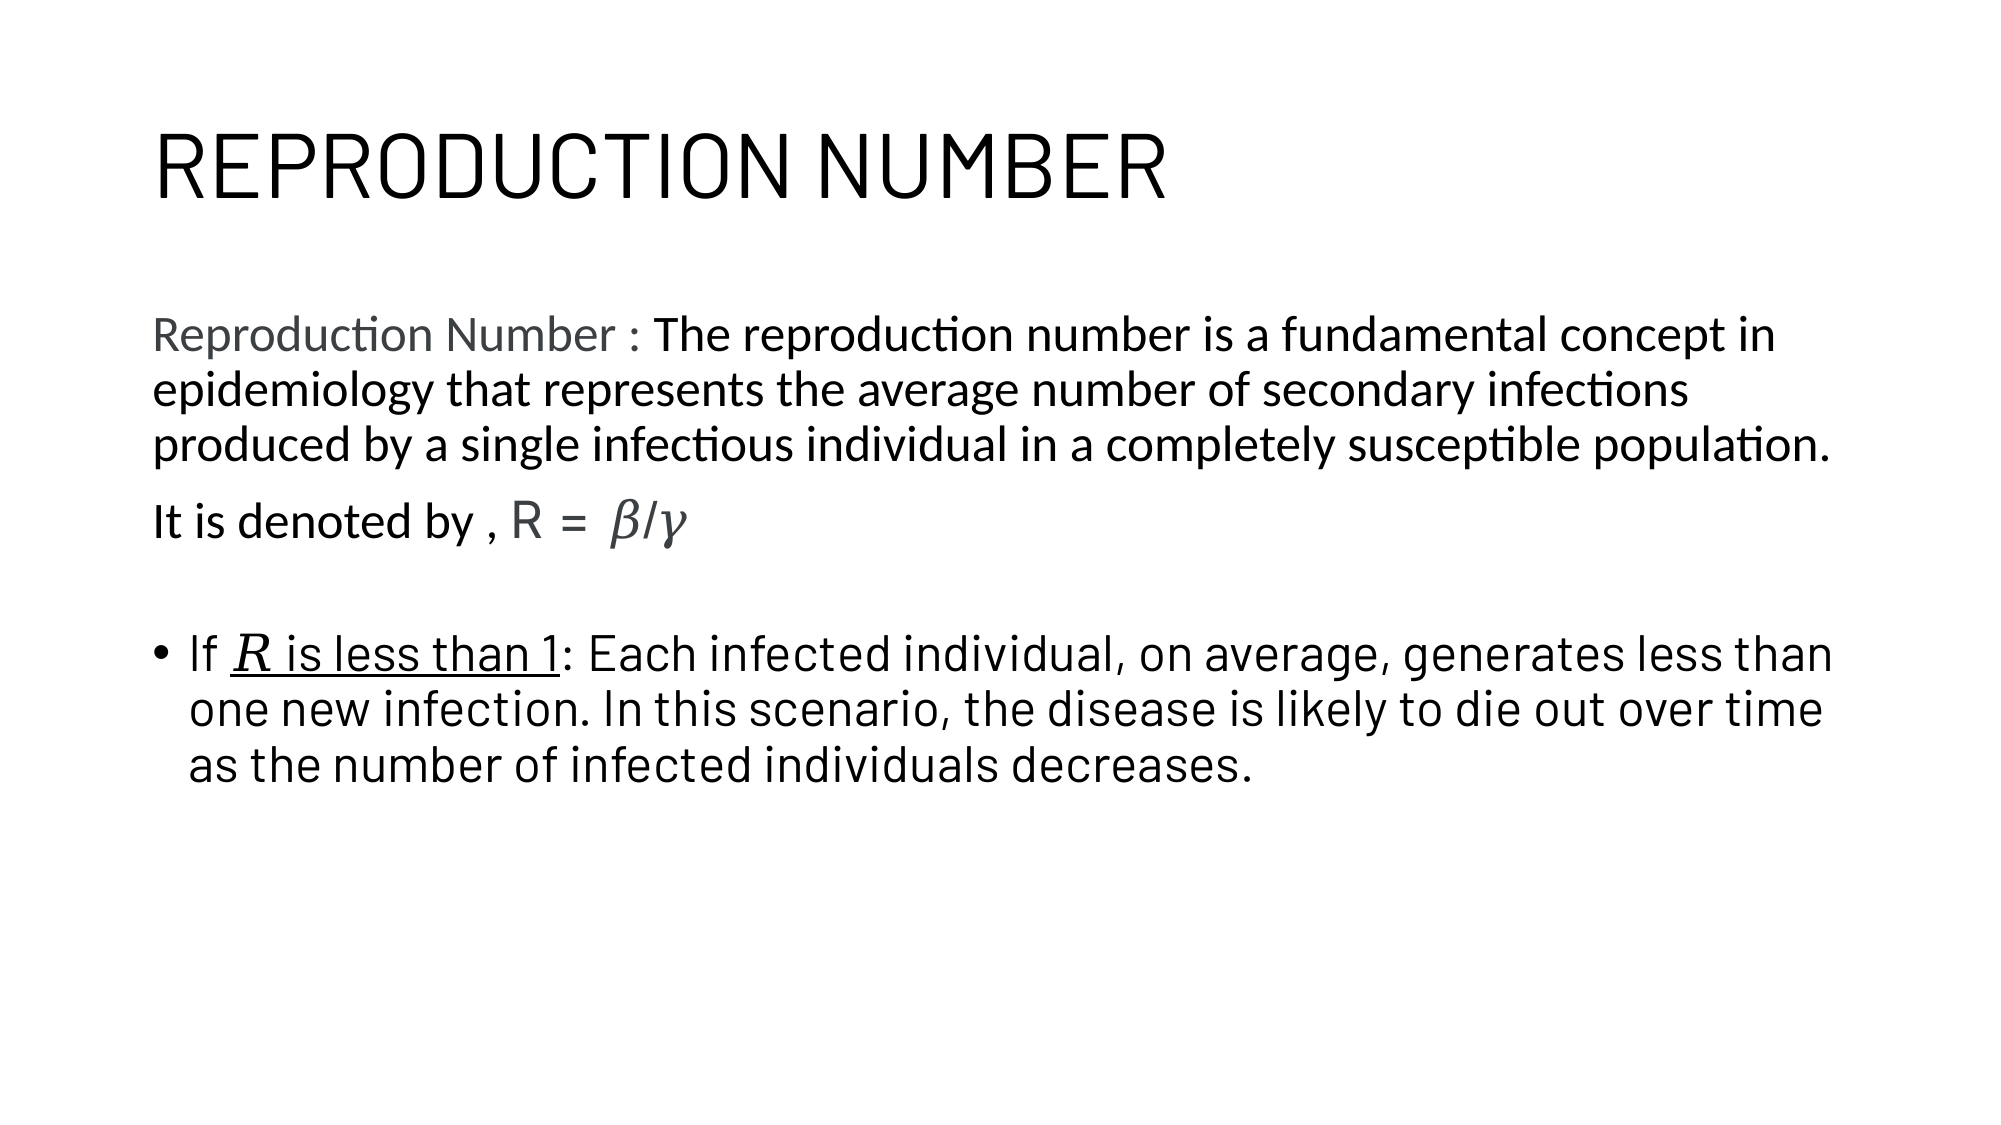

# REPRODUCTION NUMBER
Reproduction Number : The reproduction number is a fundamental concept in epidemiology that represents the average number of secondary infections produced by a single infectious individual in a completely susceptible population.
It is denoted by , R = 𝛽/𝛾
If 𝑅 is less than 1: Each infected individual, on average, generates less than one new infection. In this scenario, the disease is likely to die out over time as the number of infected individuals decreases.